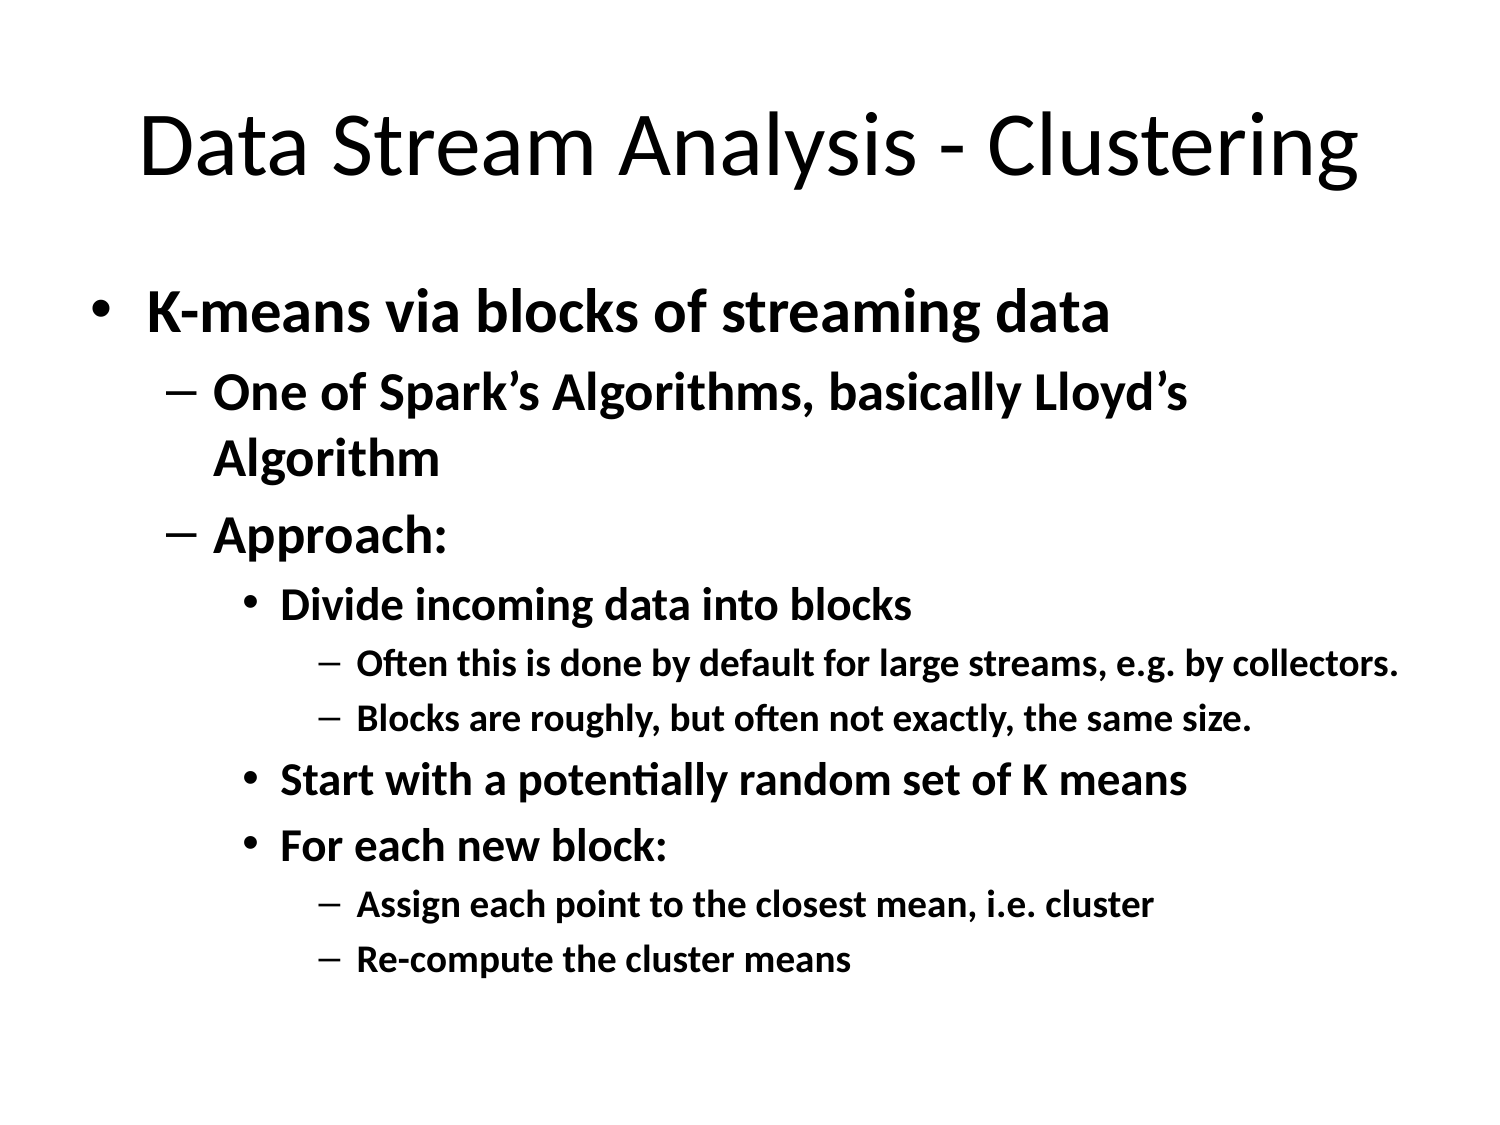

# Data Stream Analysis - Clustering
K-means via blocks of streaming data
One of Spark’s Algorithms, basically Lloyd’s Algorithm
Approach:
Divide incoming data into blocks
Often this is done by default for large streams, e.g. by collectors.
Blocks are roughly, but often not exactly, the same size.
Start with a potentially random set of K means
For each new block:
Assign each point to the closest mean, i.e. cluster
Re-compute the cluster means